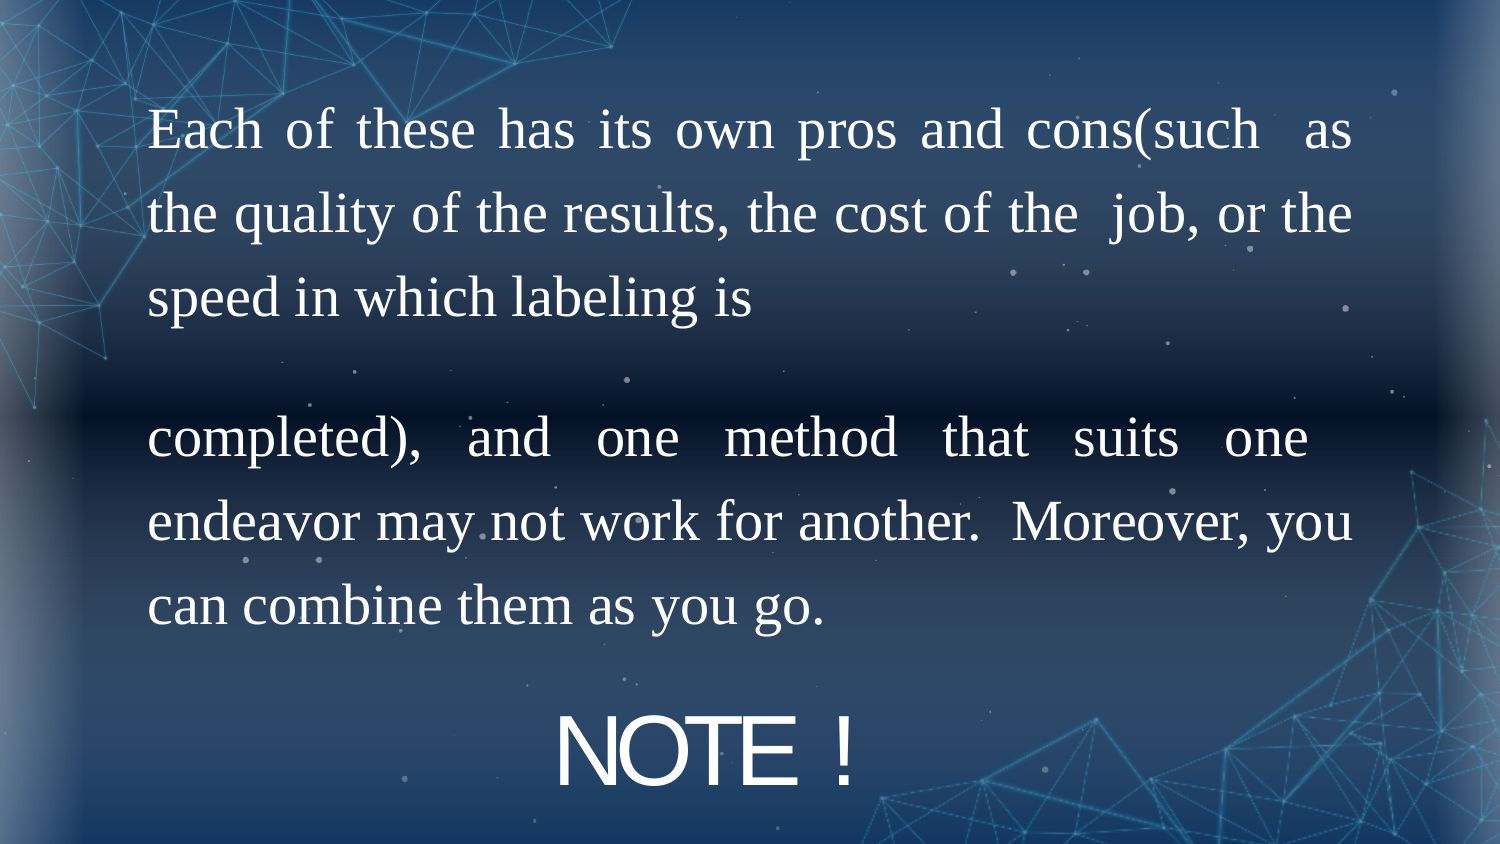

# Each of these has its own pros and cons(such  as the quality of the results, the cost of the  job, or the speed in which labeling is
completed), and one method that suits one  endeavor may not work for another.  Moreover, you can combine them as you go.
NOTE !